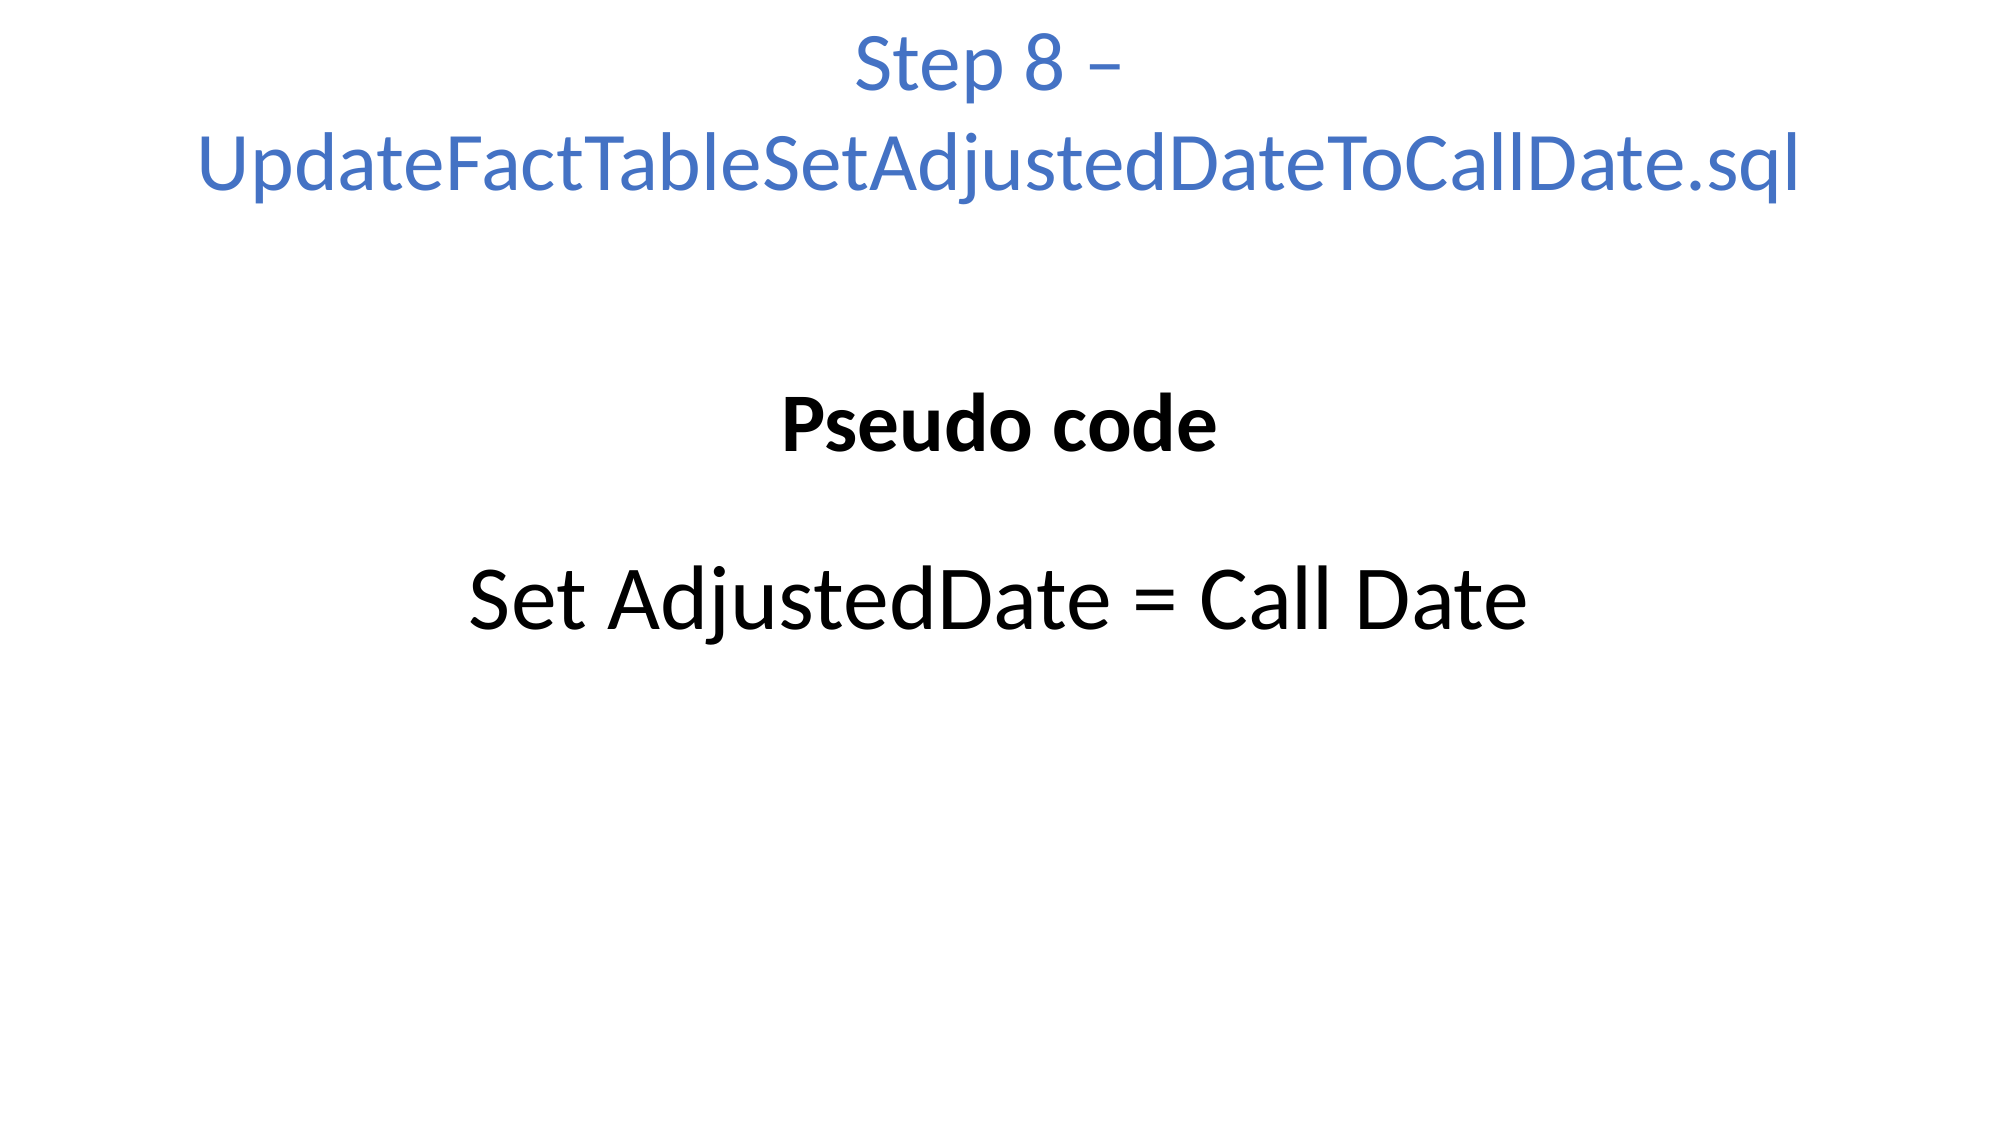

Step 8 –
UpdateFactTableSetAdjustedDateToCallDate.sql
Pseudo code

Set AdjustedDate = Call Date